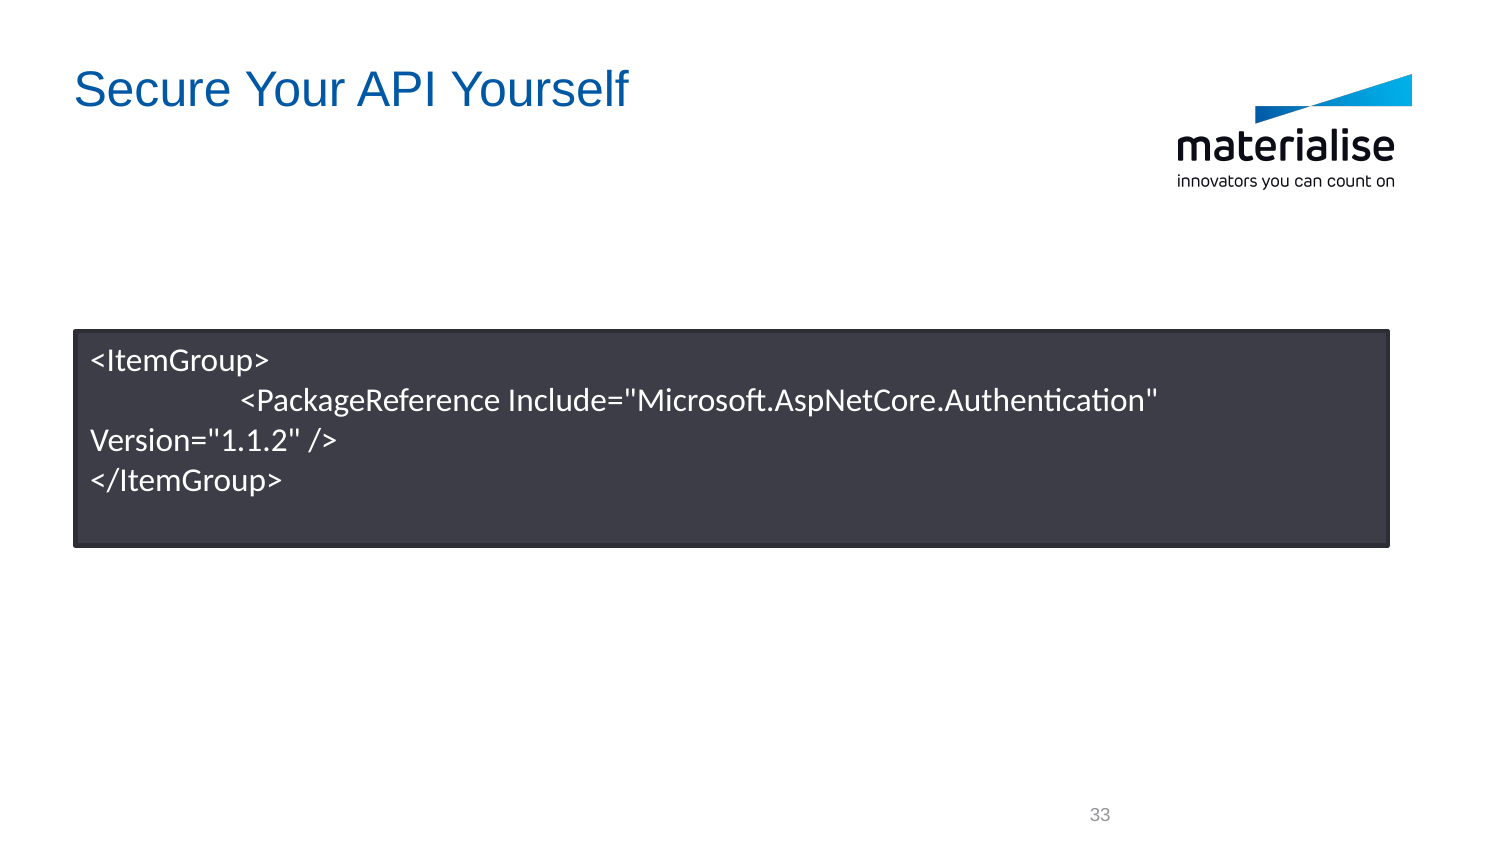

# Secure Your API Yourself
<ItemGroup>
	<PackageReference Include="Microsoft.AspNetCore.Authentication" Version="1.1.2" />
</ItemGroup>

33